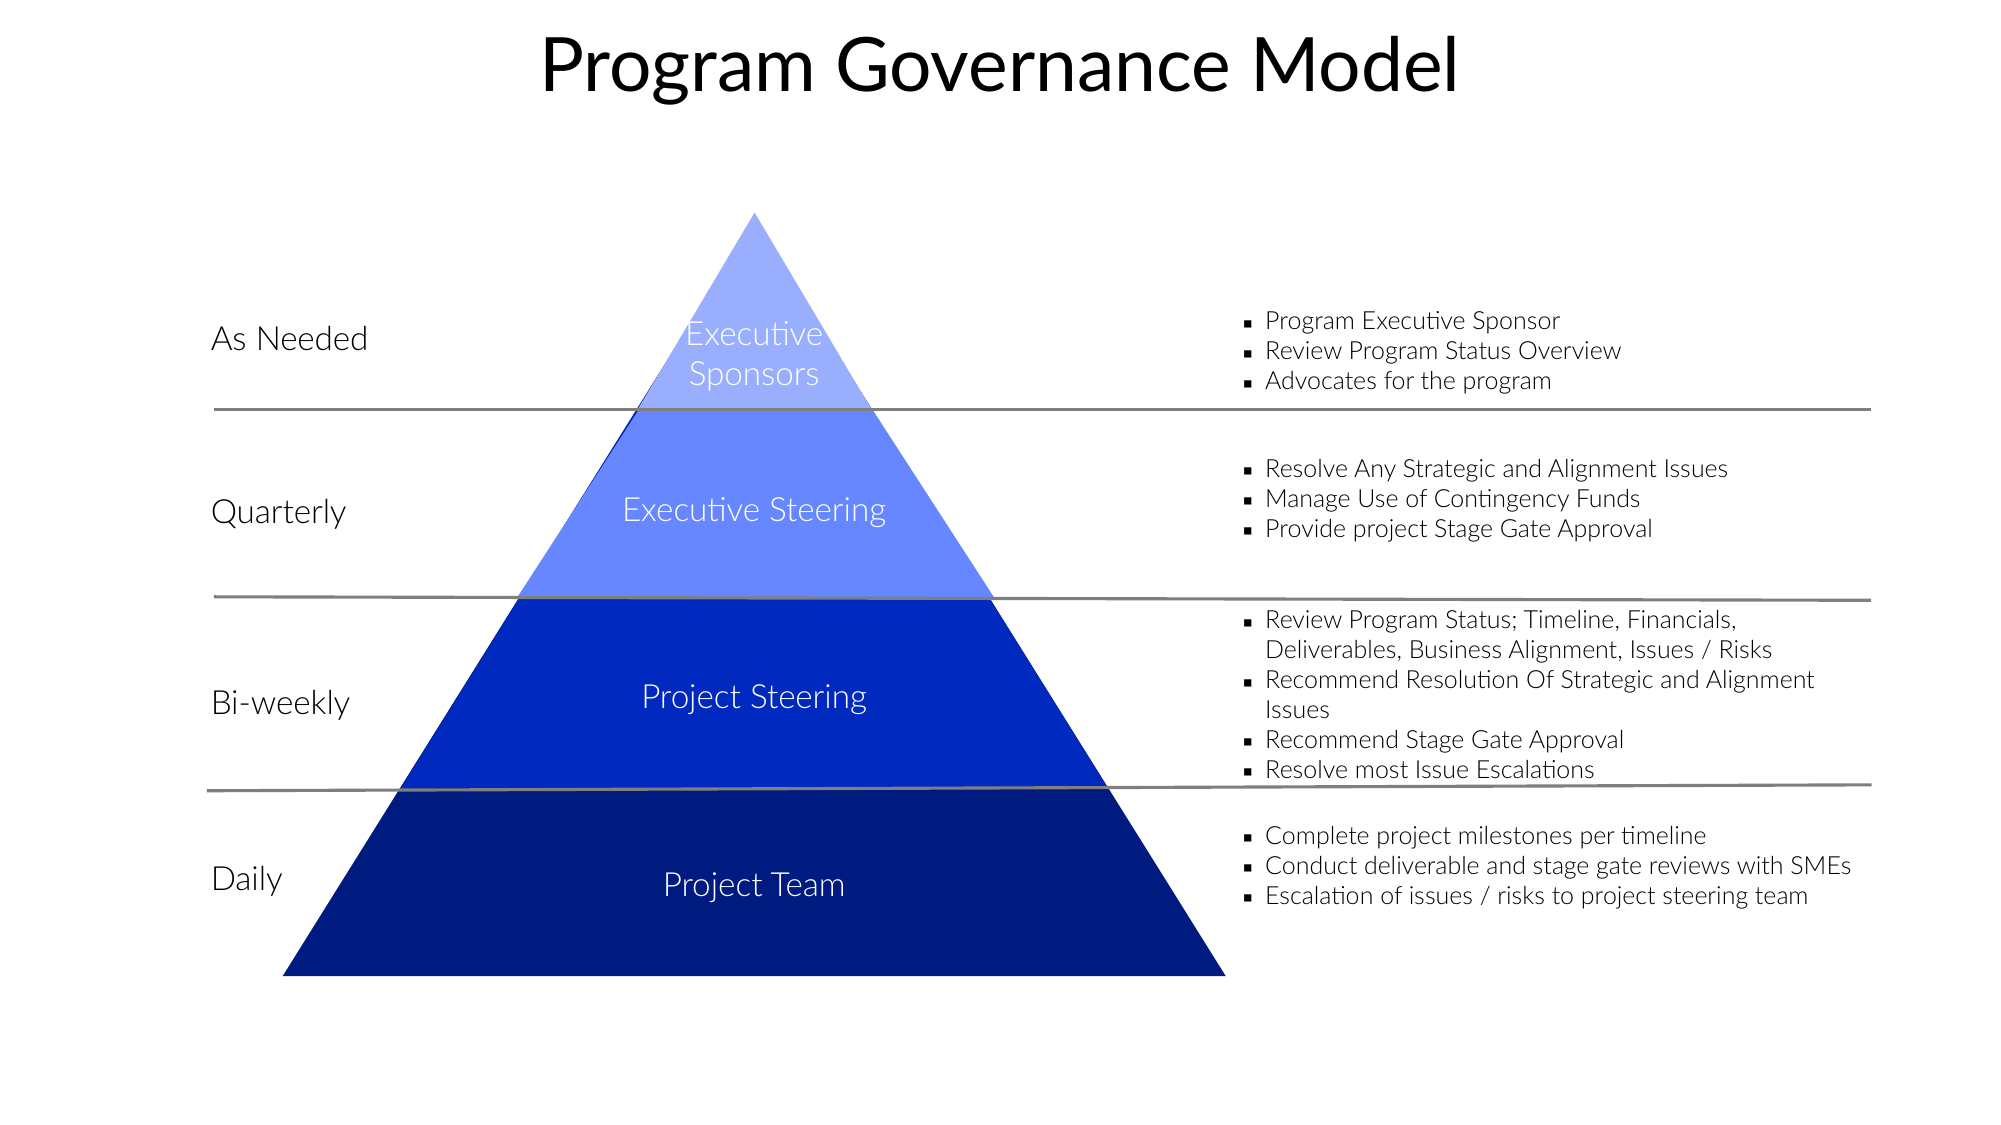

Program Governance Model

Program Executive Sponsor
Review Program Status Overview
Advocates for the program
Executive
Sponsors
As Needed
Resolve Any Strategic and Alignment Issues
Manage Use of Contingency Funds
Provide project Stage Gate Approval
Executive Steering
Quarterly
Review Program Status; Timeline, Financials, Deliverables, Business Alignment, Issues / Risks
Recommend Resolution Of Strategic and Alignment Issues
Recommend Stage Gate Approval
Resolve most Issue Escalations
Project Steering
Bi-weekly
T-Mobile Confidential
Complete project milestones per timeline
Conduct deliverable and stage gate reviews with SMEs
Escalation of issues / risks to project steering team
Project Team
Daily